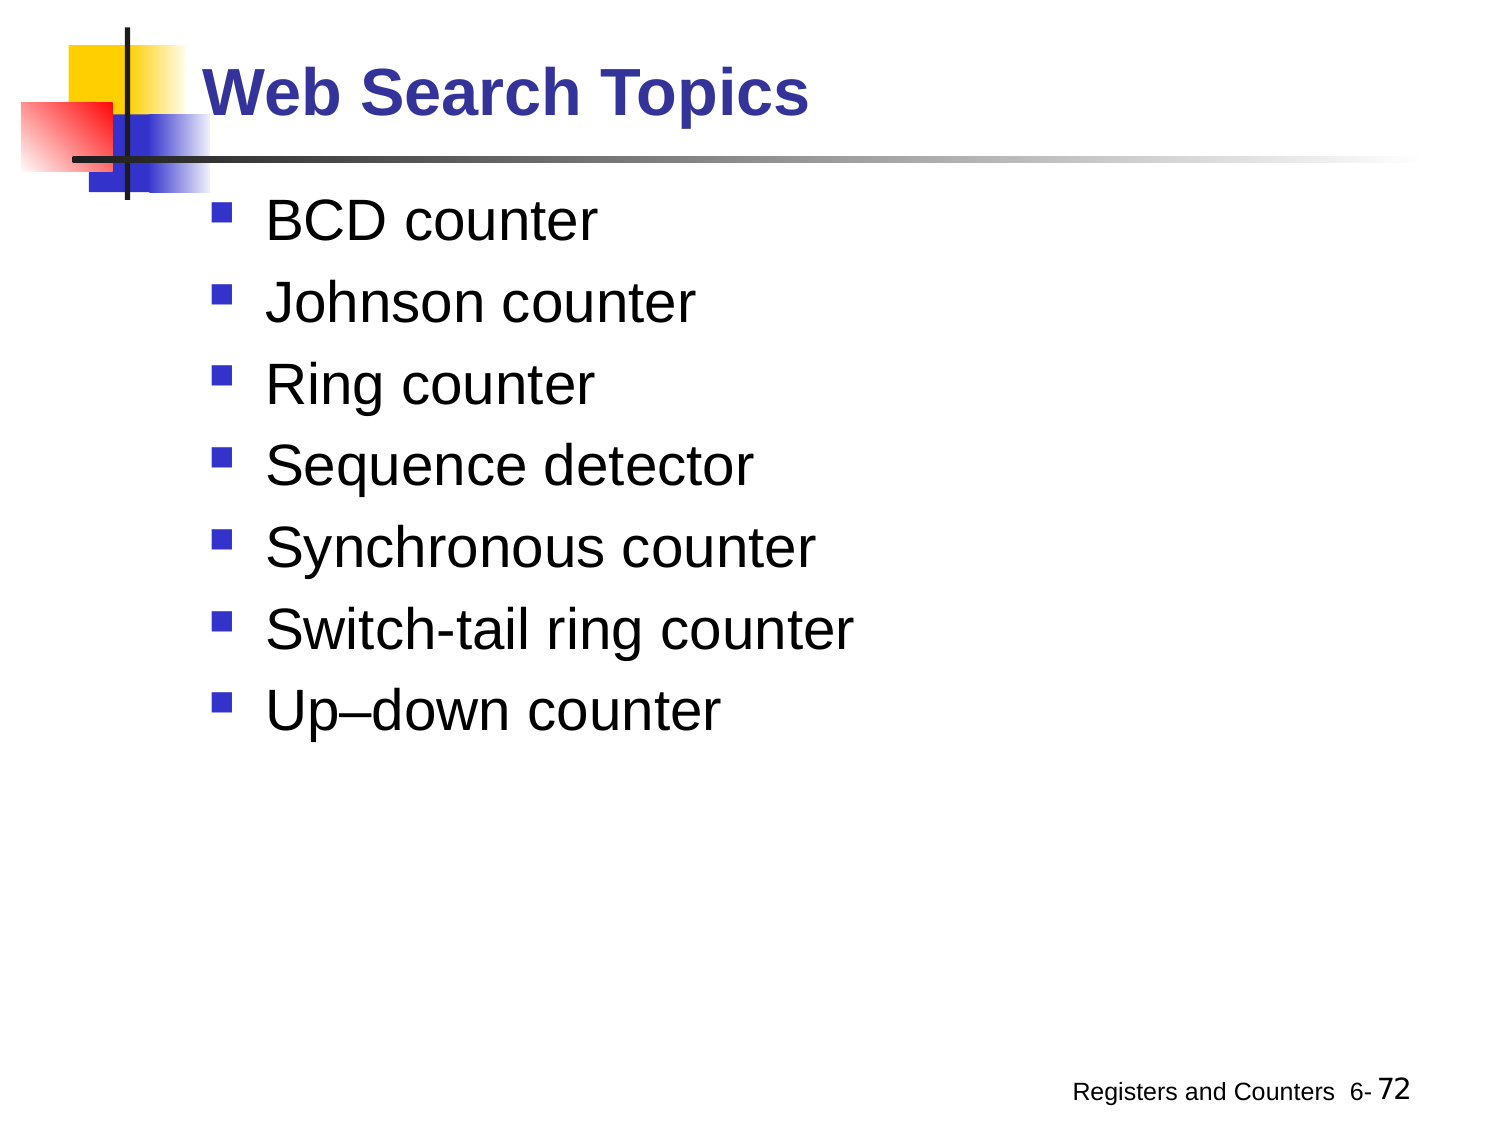

# Web Search Topics
BCD counter
Johnson counter
Ring counter
Sequence detector
Synchronous counter
Switch-tail ring counter
Up–down counter
72